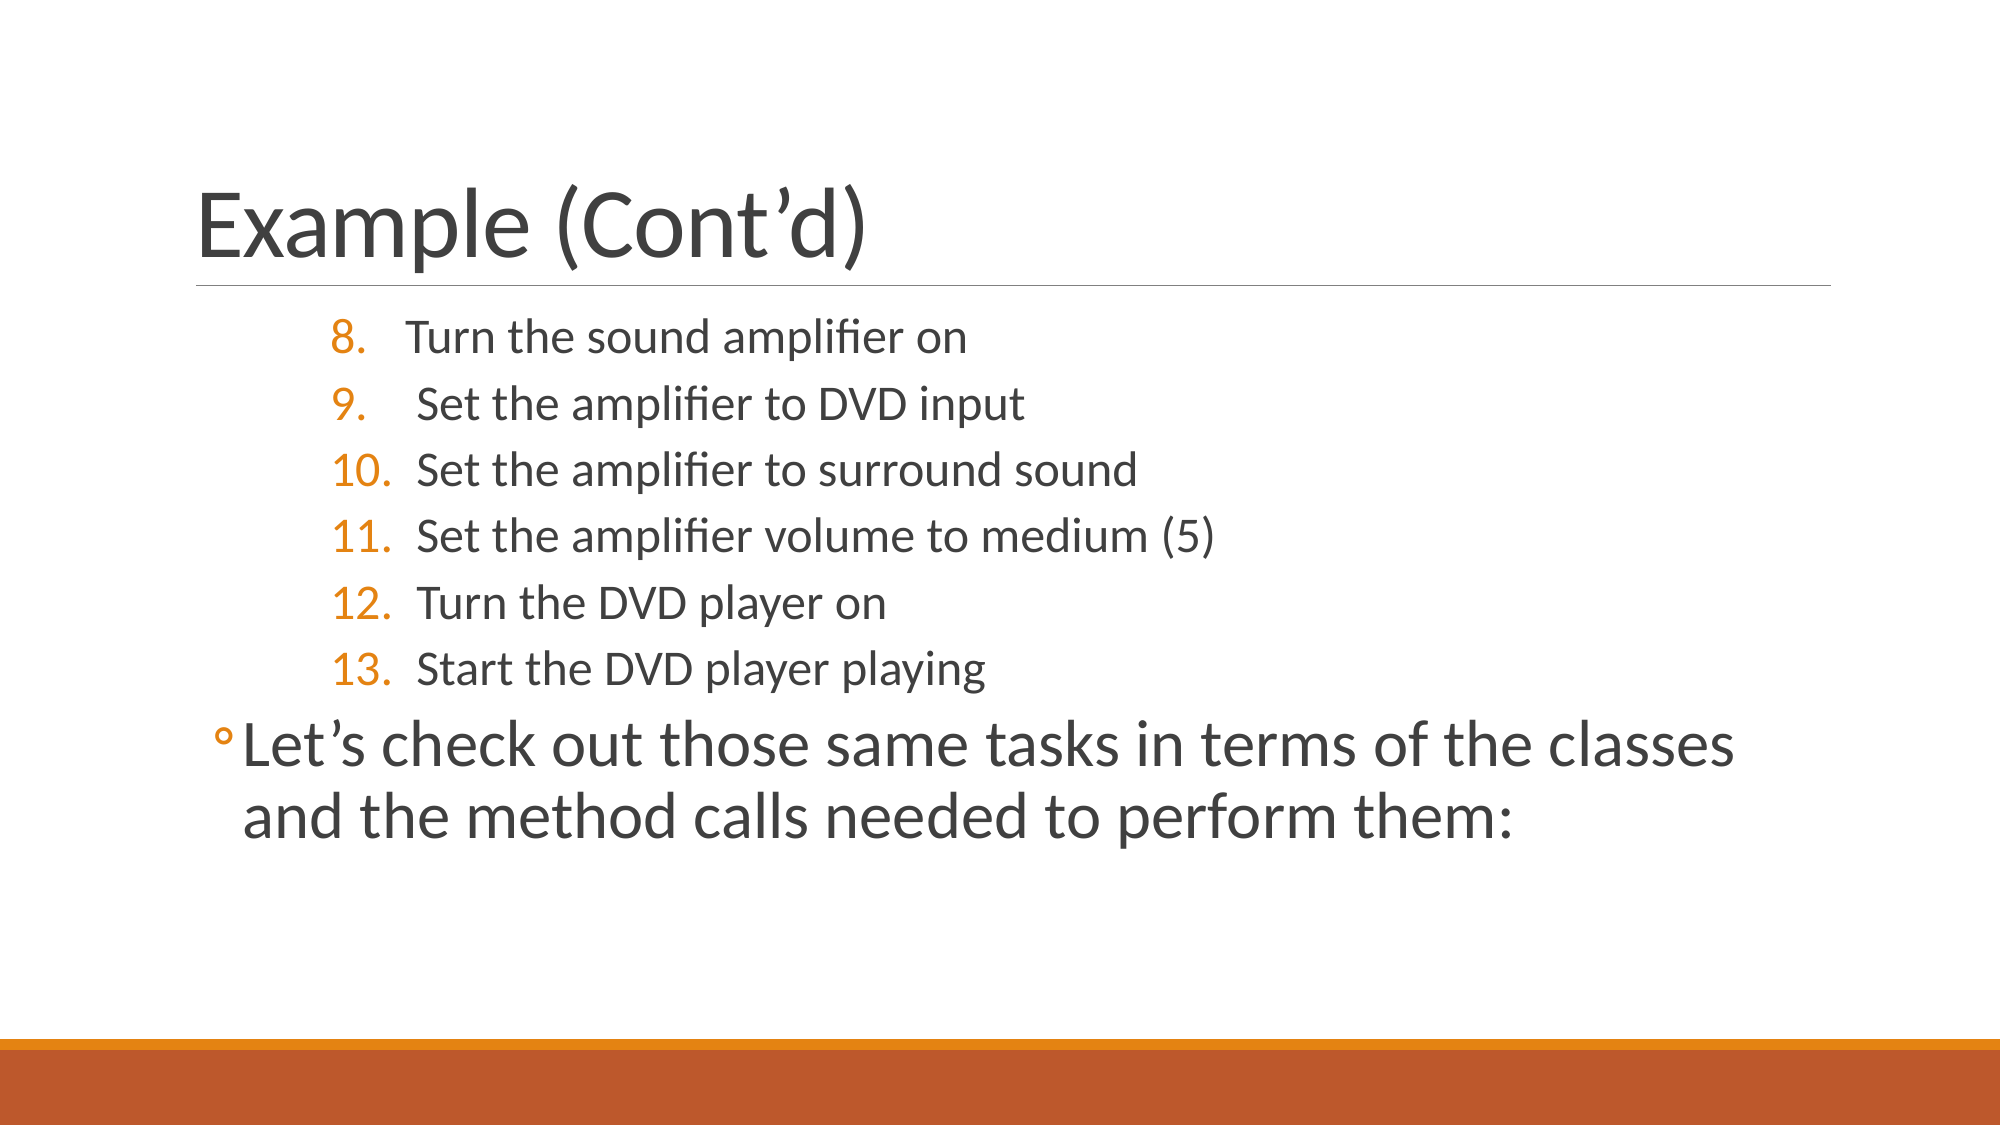

# Example (Cont’d)
Turn the sound amplifier on
 Set the amplifier to DVD input
 Set the amplifier to surround sound
 Set the amplifier volume to medium (5)
 Turn the DVD player on
 Start the DVD player playing
Let’s check out those same tasks in terms of the classes and the method calls needed to perform them: